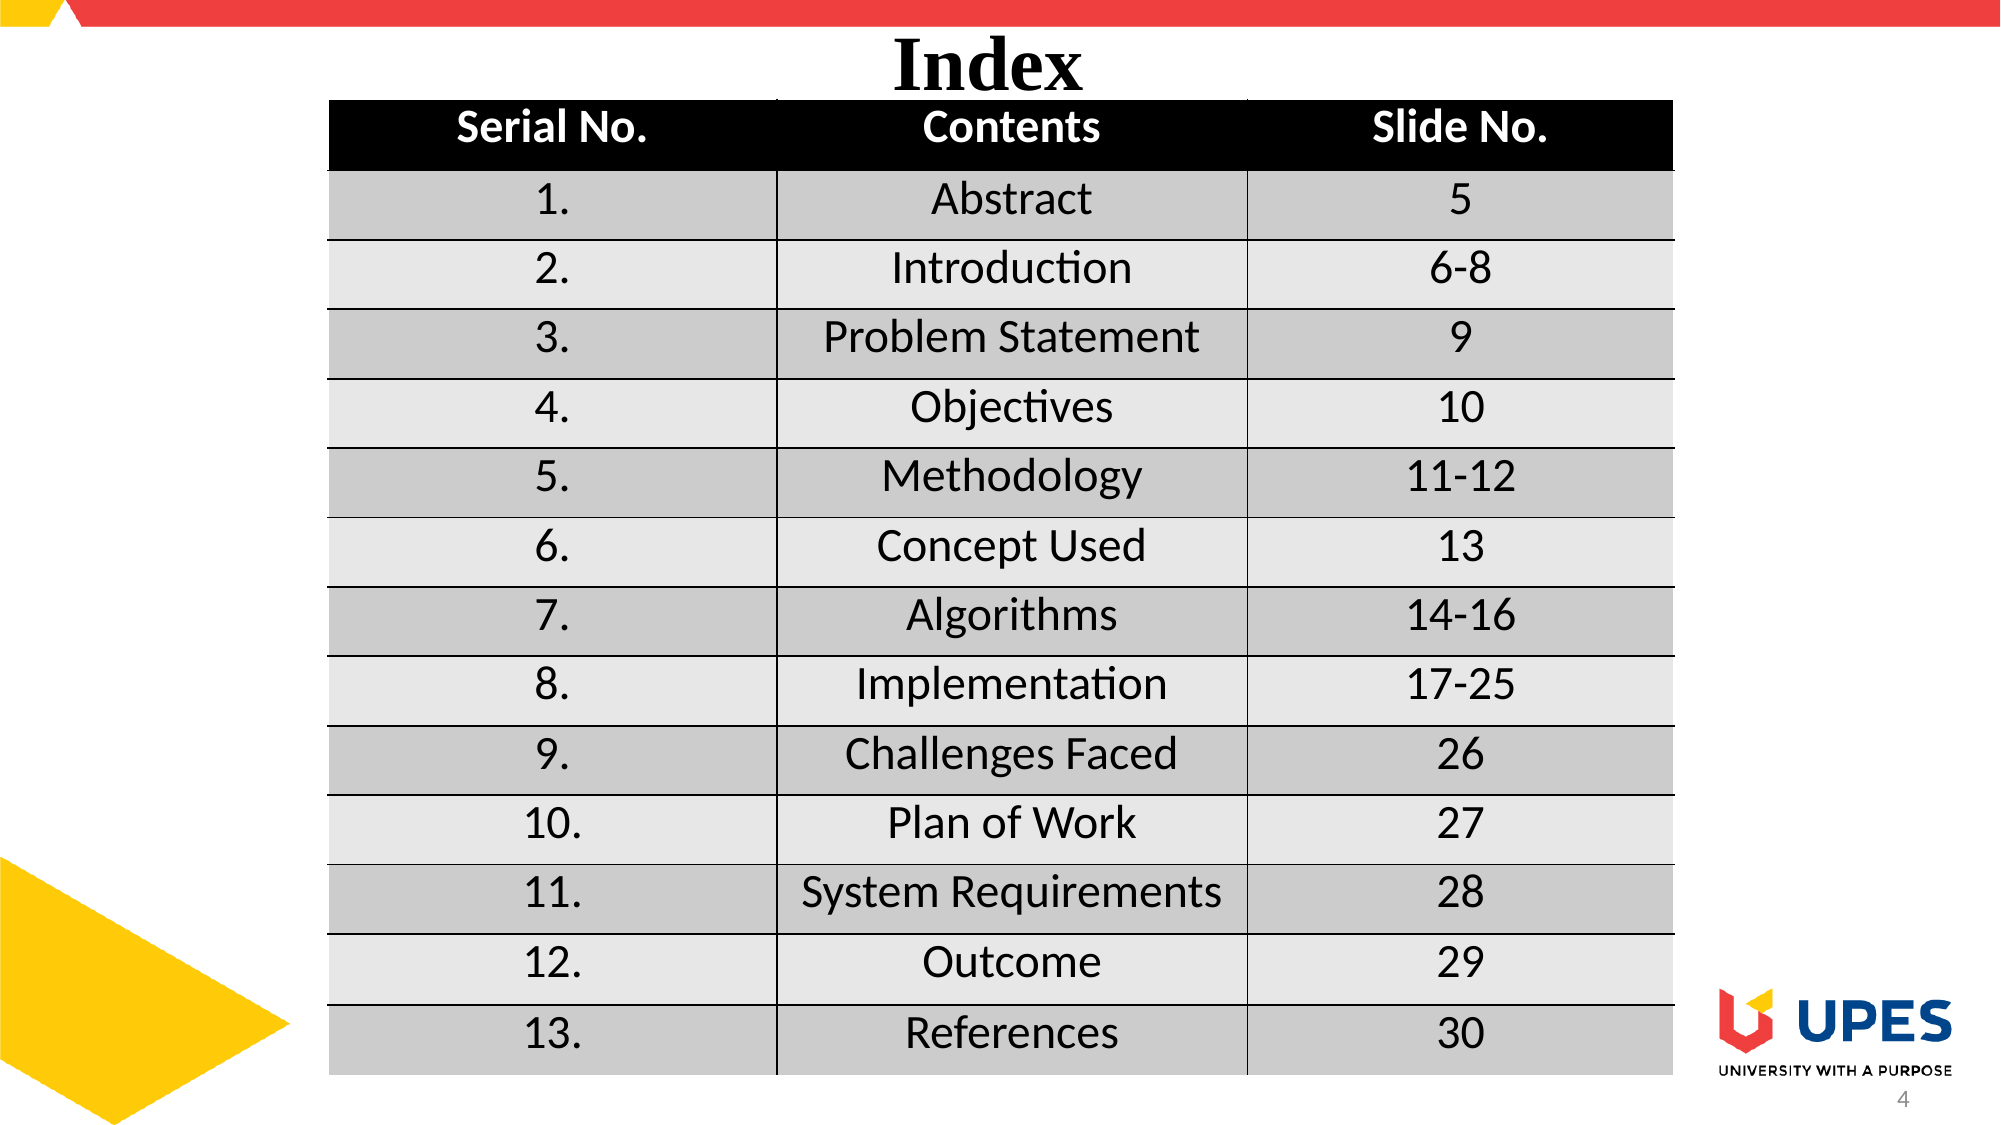

# Index
| Serial No. | Contents | Slide No. |
| --- | --- | --- |
| 1. | Abstract | 5 |
| 2. | Introduction | 6-8 |
| 3. | Problem Statement | 9 |
| 4. | Objectives | 10 |
| 5. | Methodology | 11-12 |
| 6. | Concept Used | 13 |
| 7. | Algorithms | 14-16 |
| 8. | Implementation | 17-25 |
| 9. | Challenges Faced | 26 |
| 10. | Plan of Work | 27 |
| 11. | System Requirements | 28 |
| 12. | Outcome | 29 |
| 13. | References | 30 |